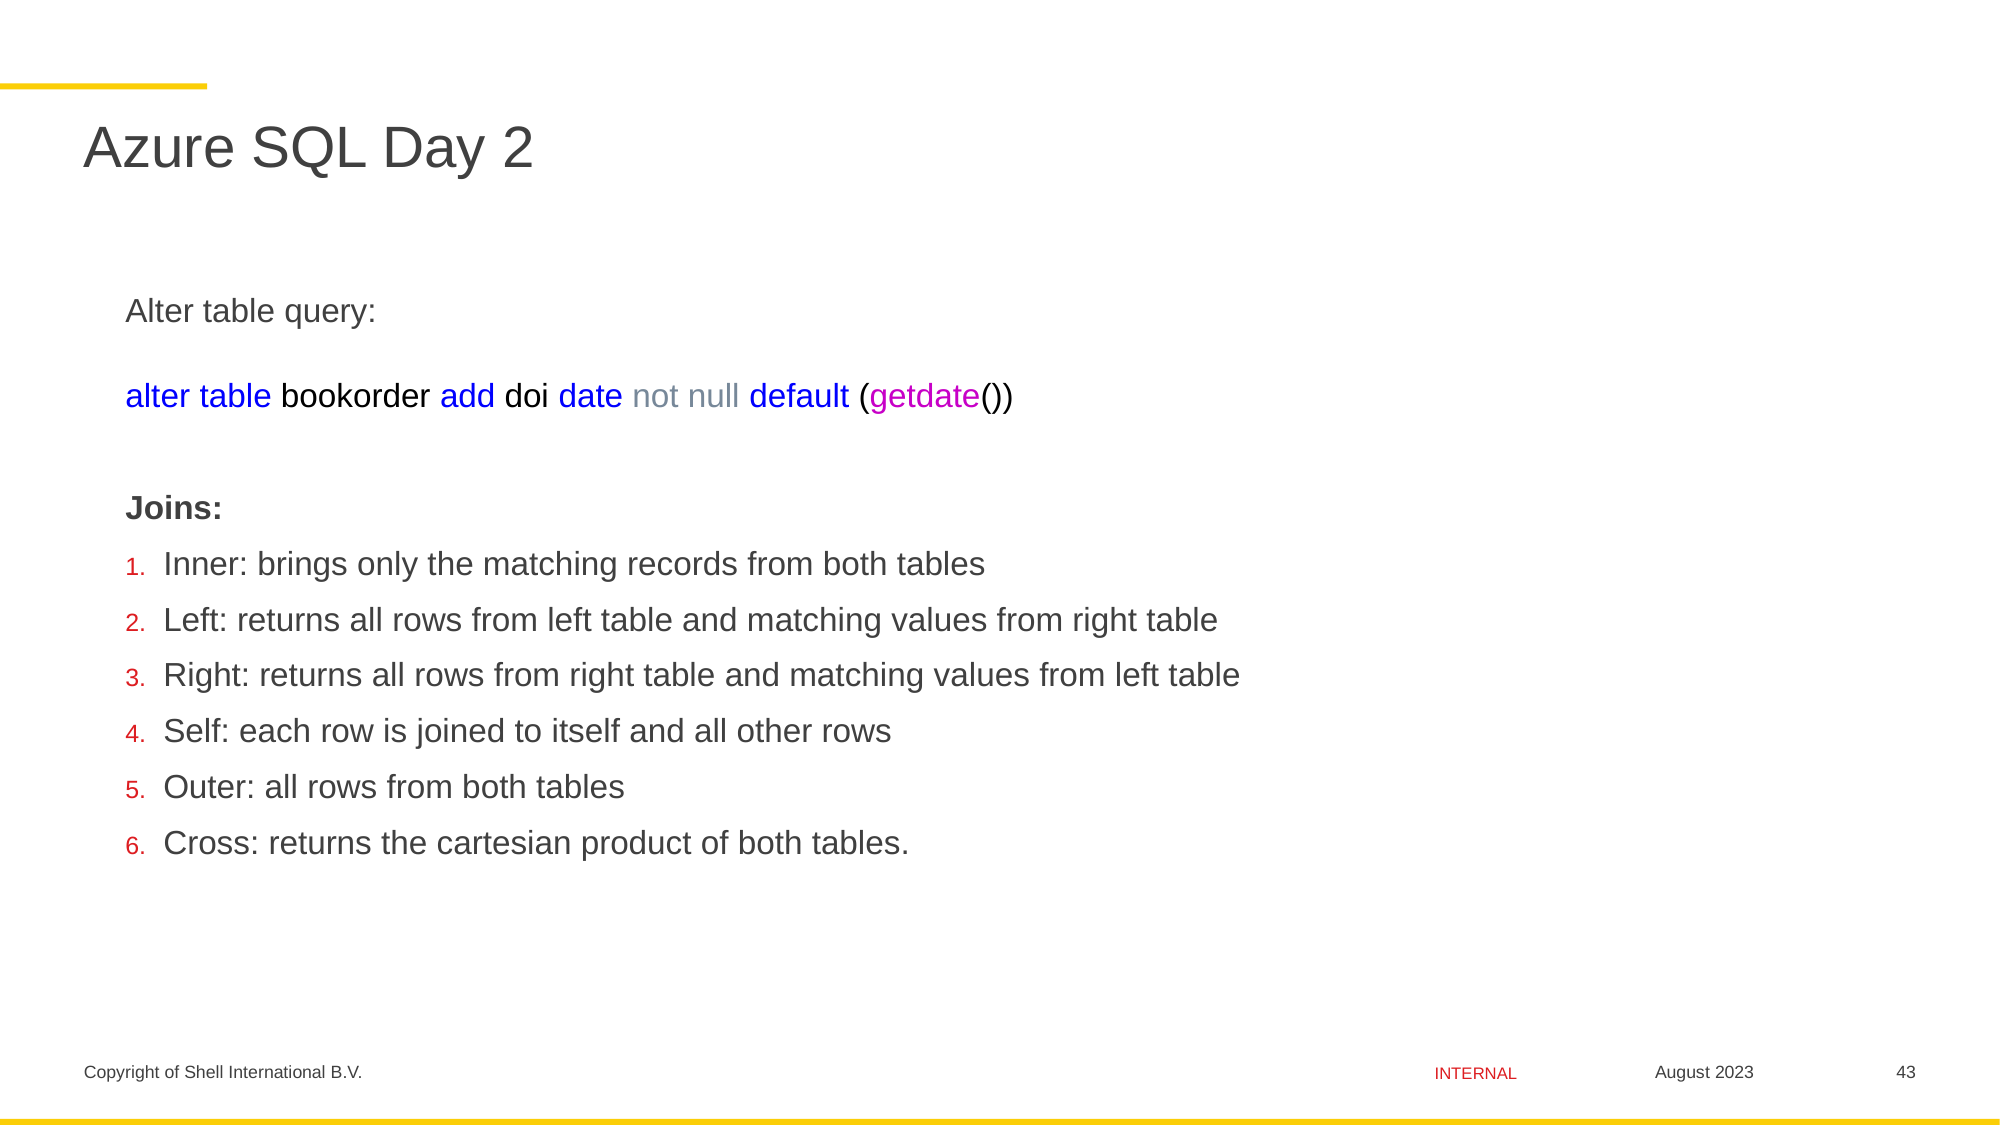

# Azure SQL Day 2
Alter table query:

alter table bookorder add doi date not null default (getdate())

Joins:
Inner: brings only the matching records from both tables
Left: returns all rows from left table and matching values from right table
Right: returns all rows from right table and matching values from left table
Self: each row is joined to itself and all other rows
Outer: all rows from both tables
Cross: returns the cartesian product of both tables.

43
August 2023